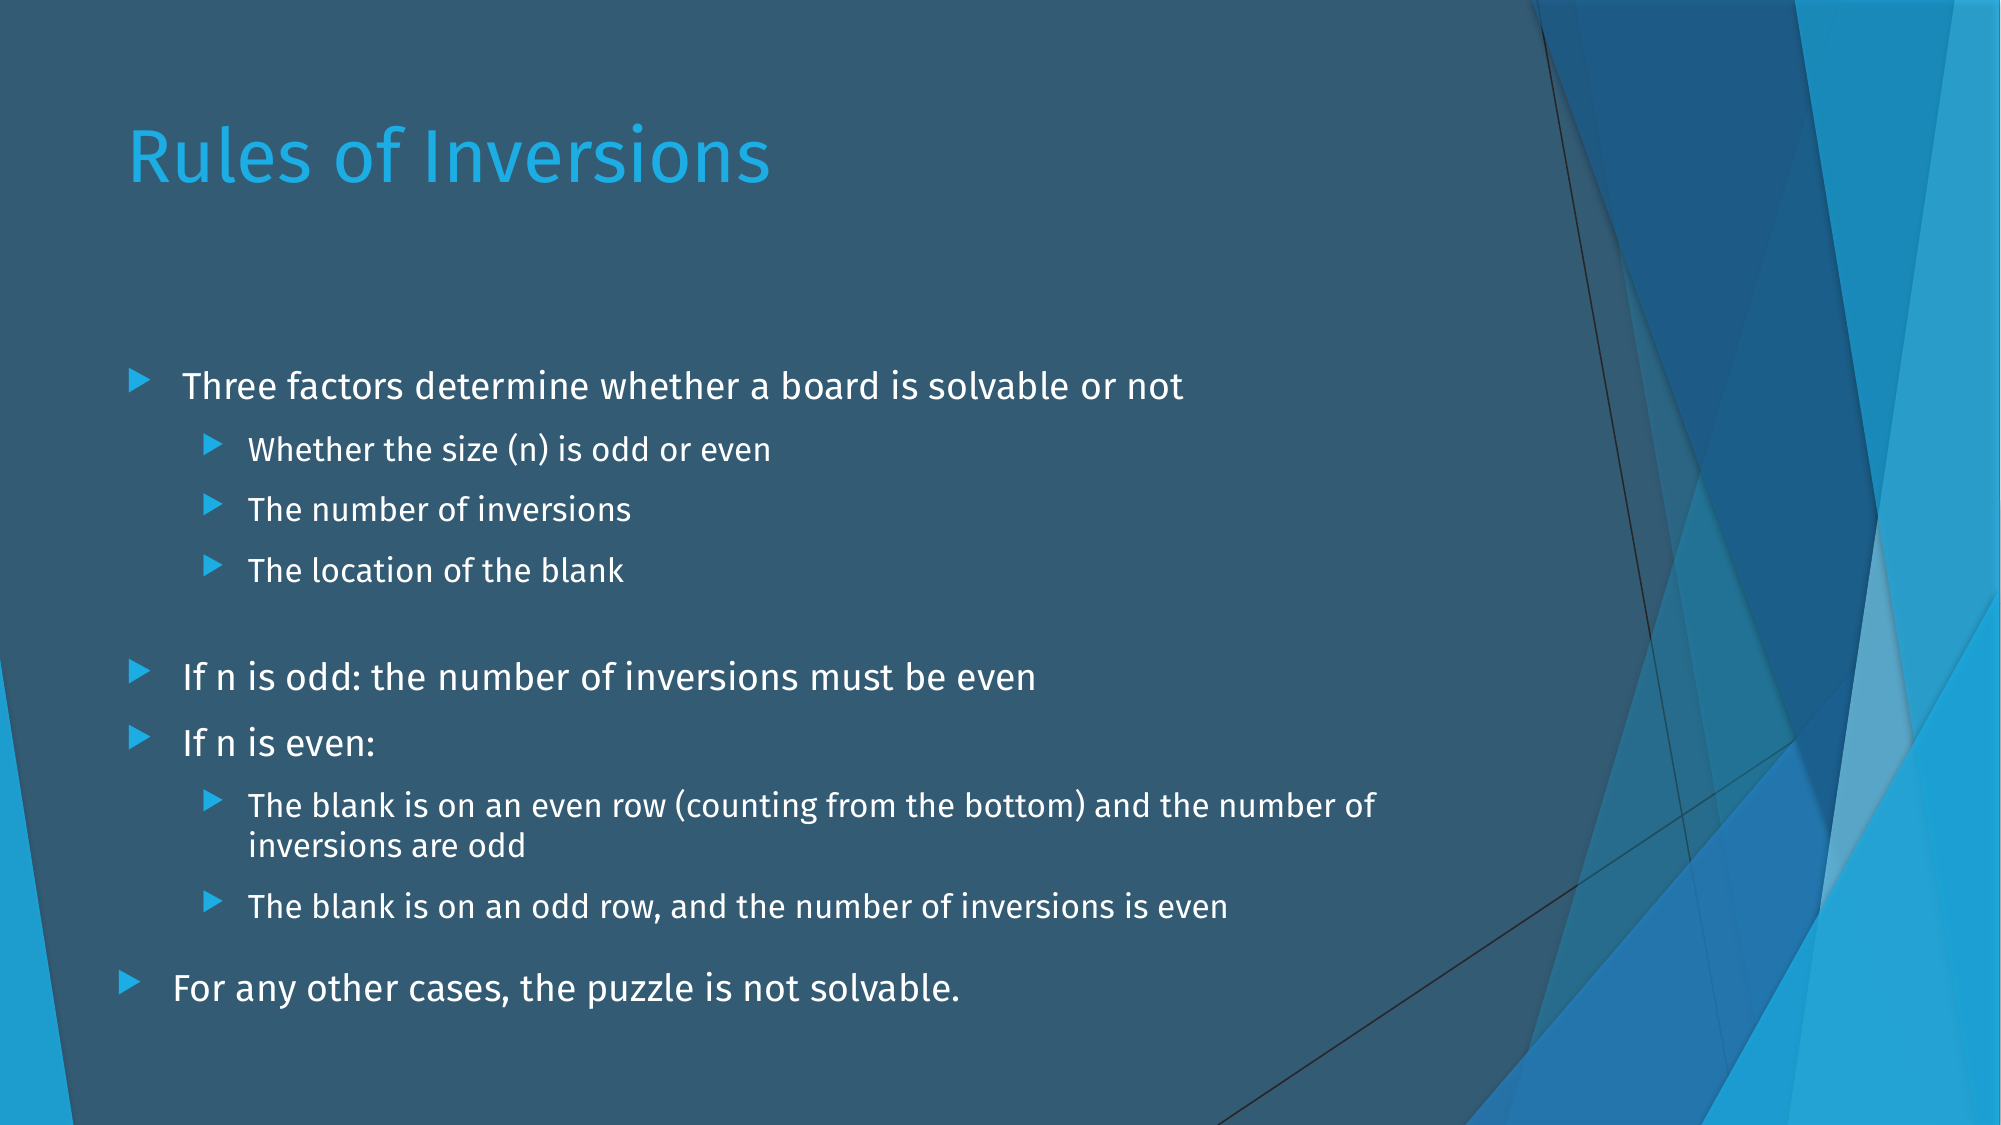

# Rules of Inversions
Three factors determine whether a board is solvable or not
Whether the size (n) is odd or even
The number of inversions
The location of the blank

If n is odd: the number of inversions must be even
If n is even:
The blank is on an even row (counting from the bottom) and the number of inversions are odd
The blank is on an odd row, and the number of inversions is even

For any other cases, the puzzle is not solvable.